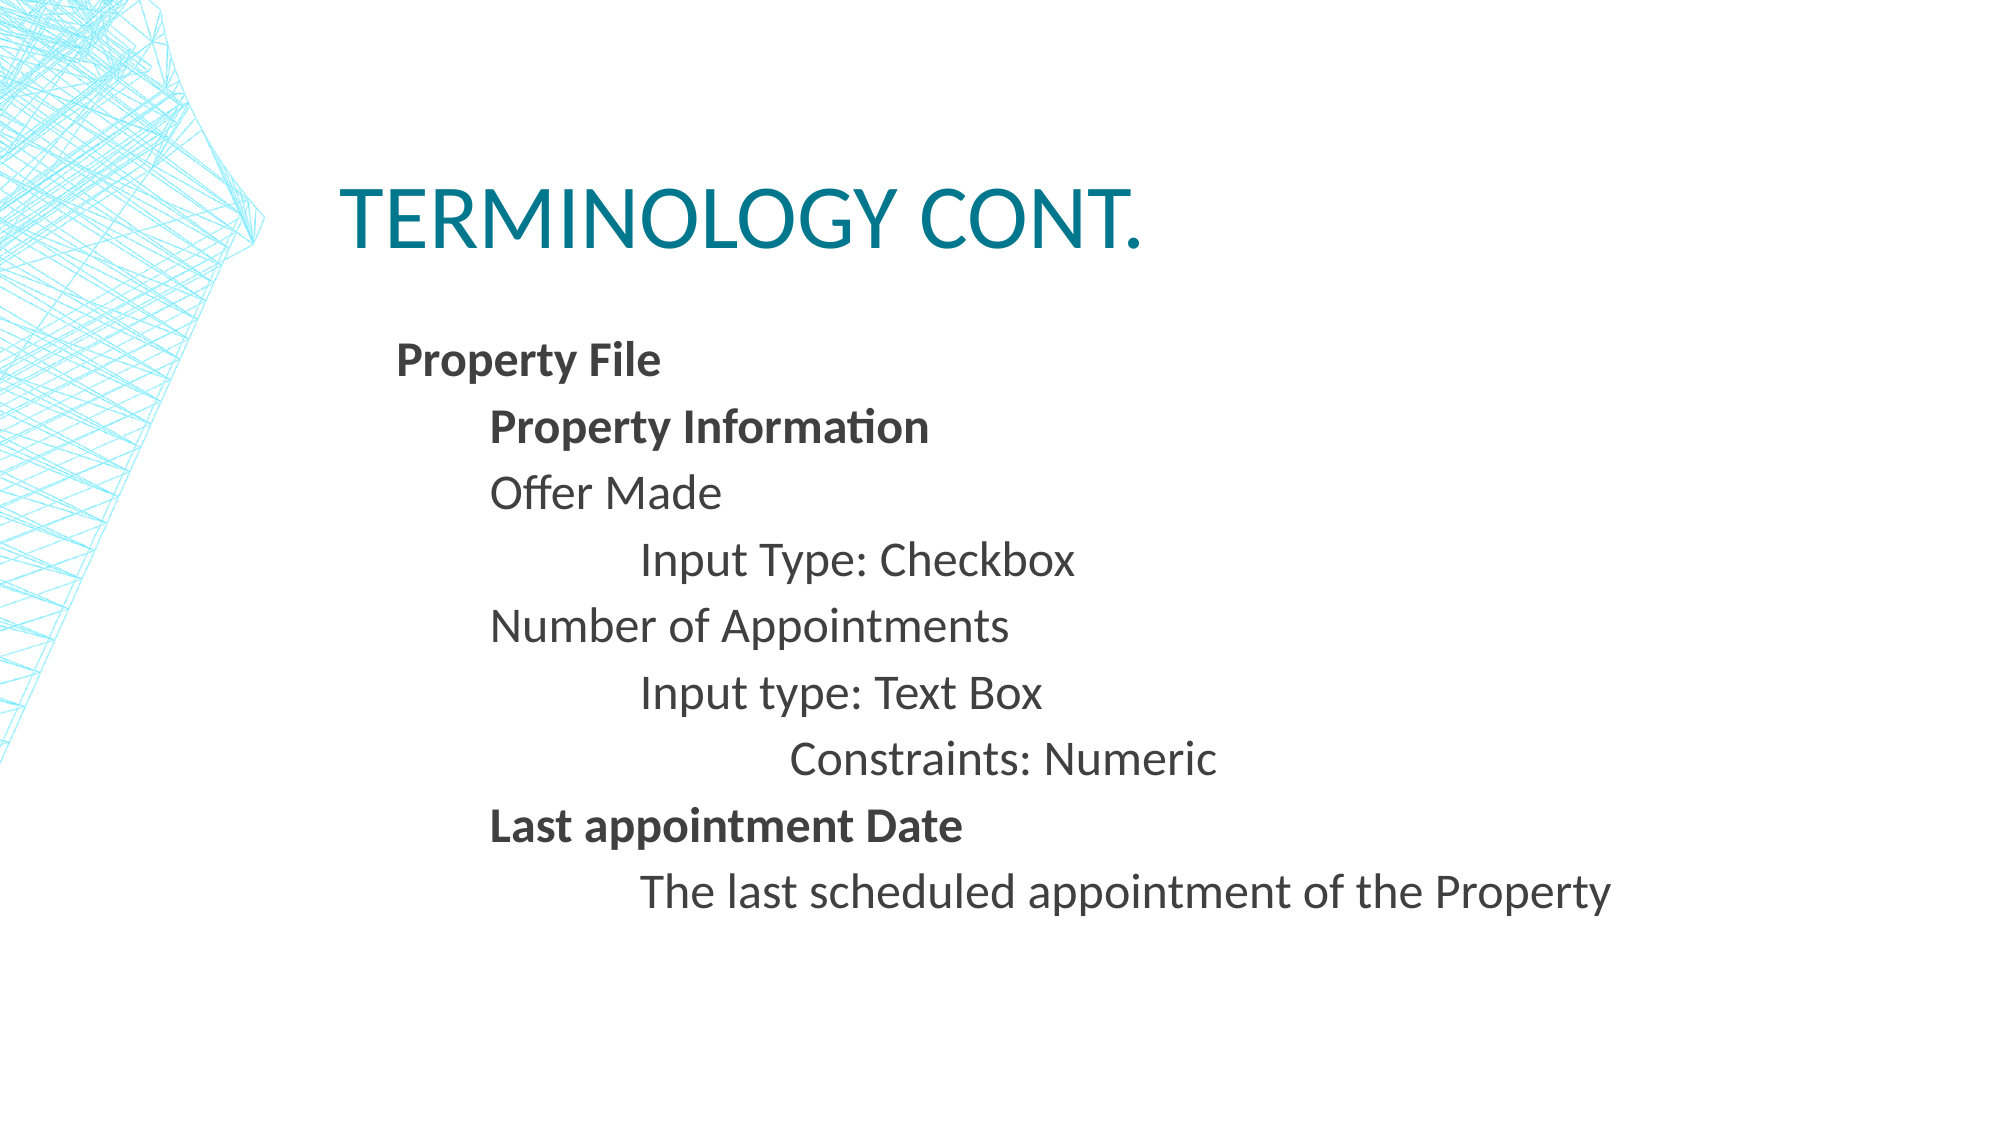

# Terminology cont.
     Property File
	Property Information
	Offer Made
		Input Type: Checkbox
	Number of Appointments
		Input type: Text Box
			Constraints: Numeric
	Last appointment Date
		The last scheduled appointment of the Property